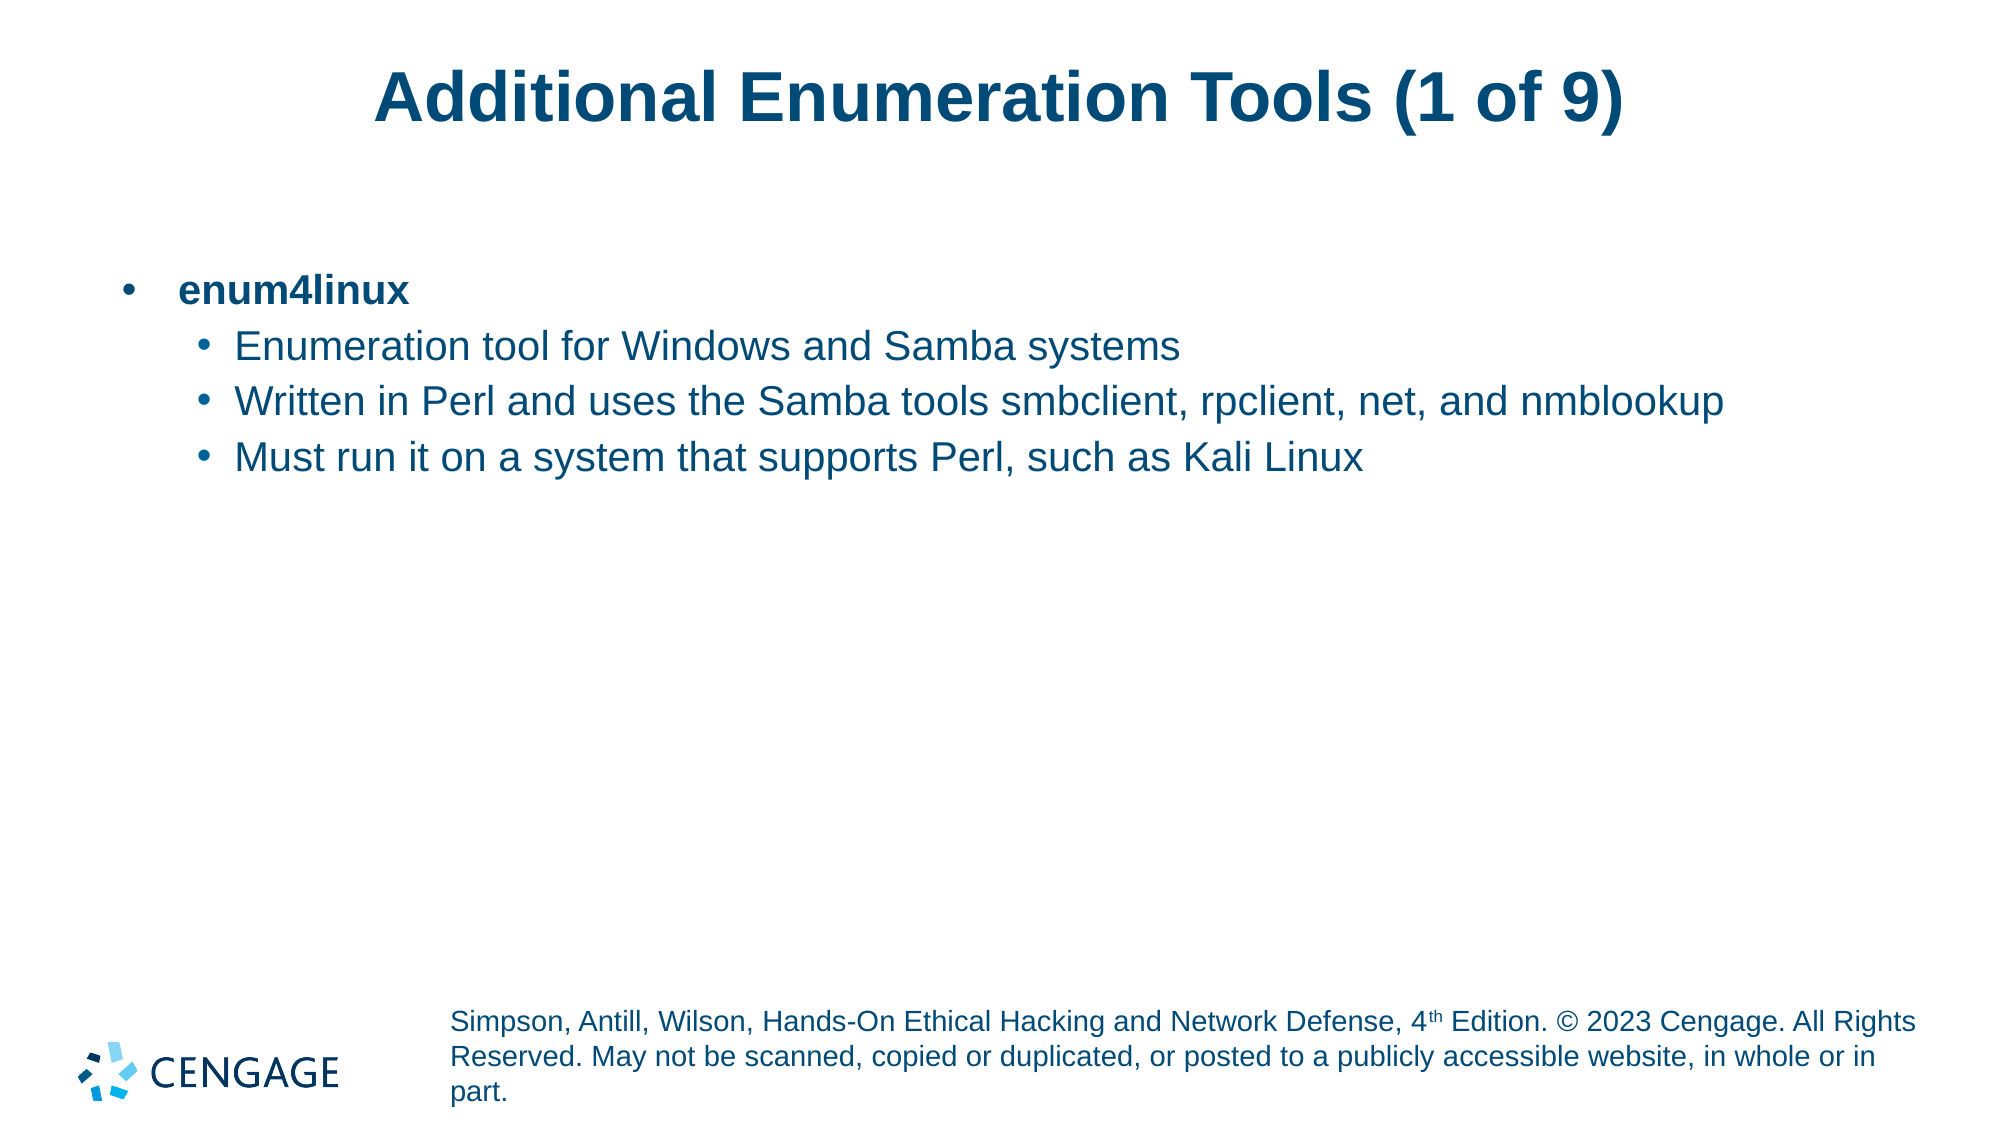

# Additional Enumeration Tools (1 of 9)
enum4linux
Enumeration tool for Windows and Samba systems
Written in Perl and uses the Samba tools smbclient, rpclient, net, and nmblookup
Must run it on a system that supports Perl, such as Kali Linux